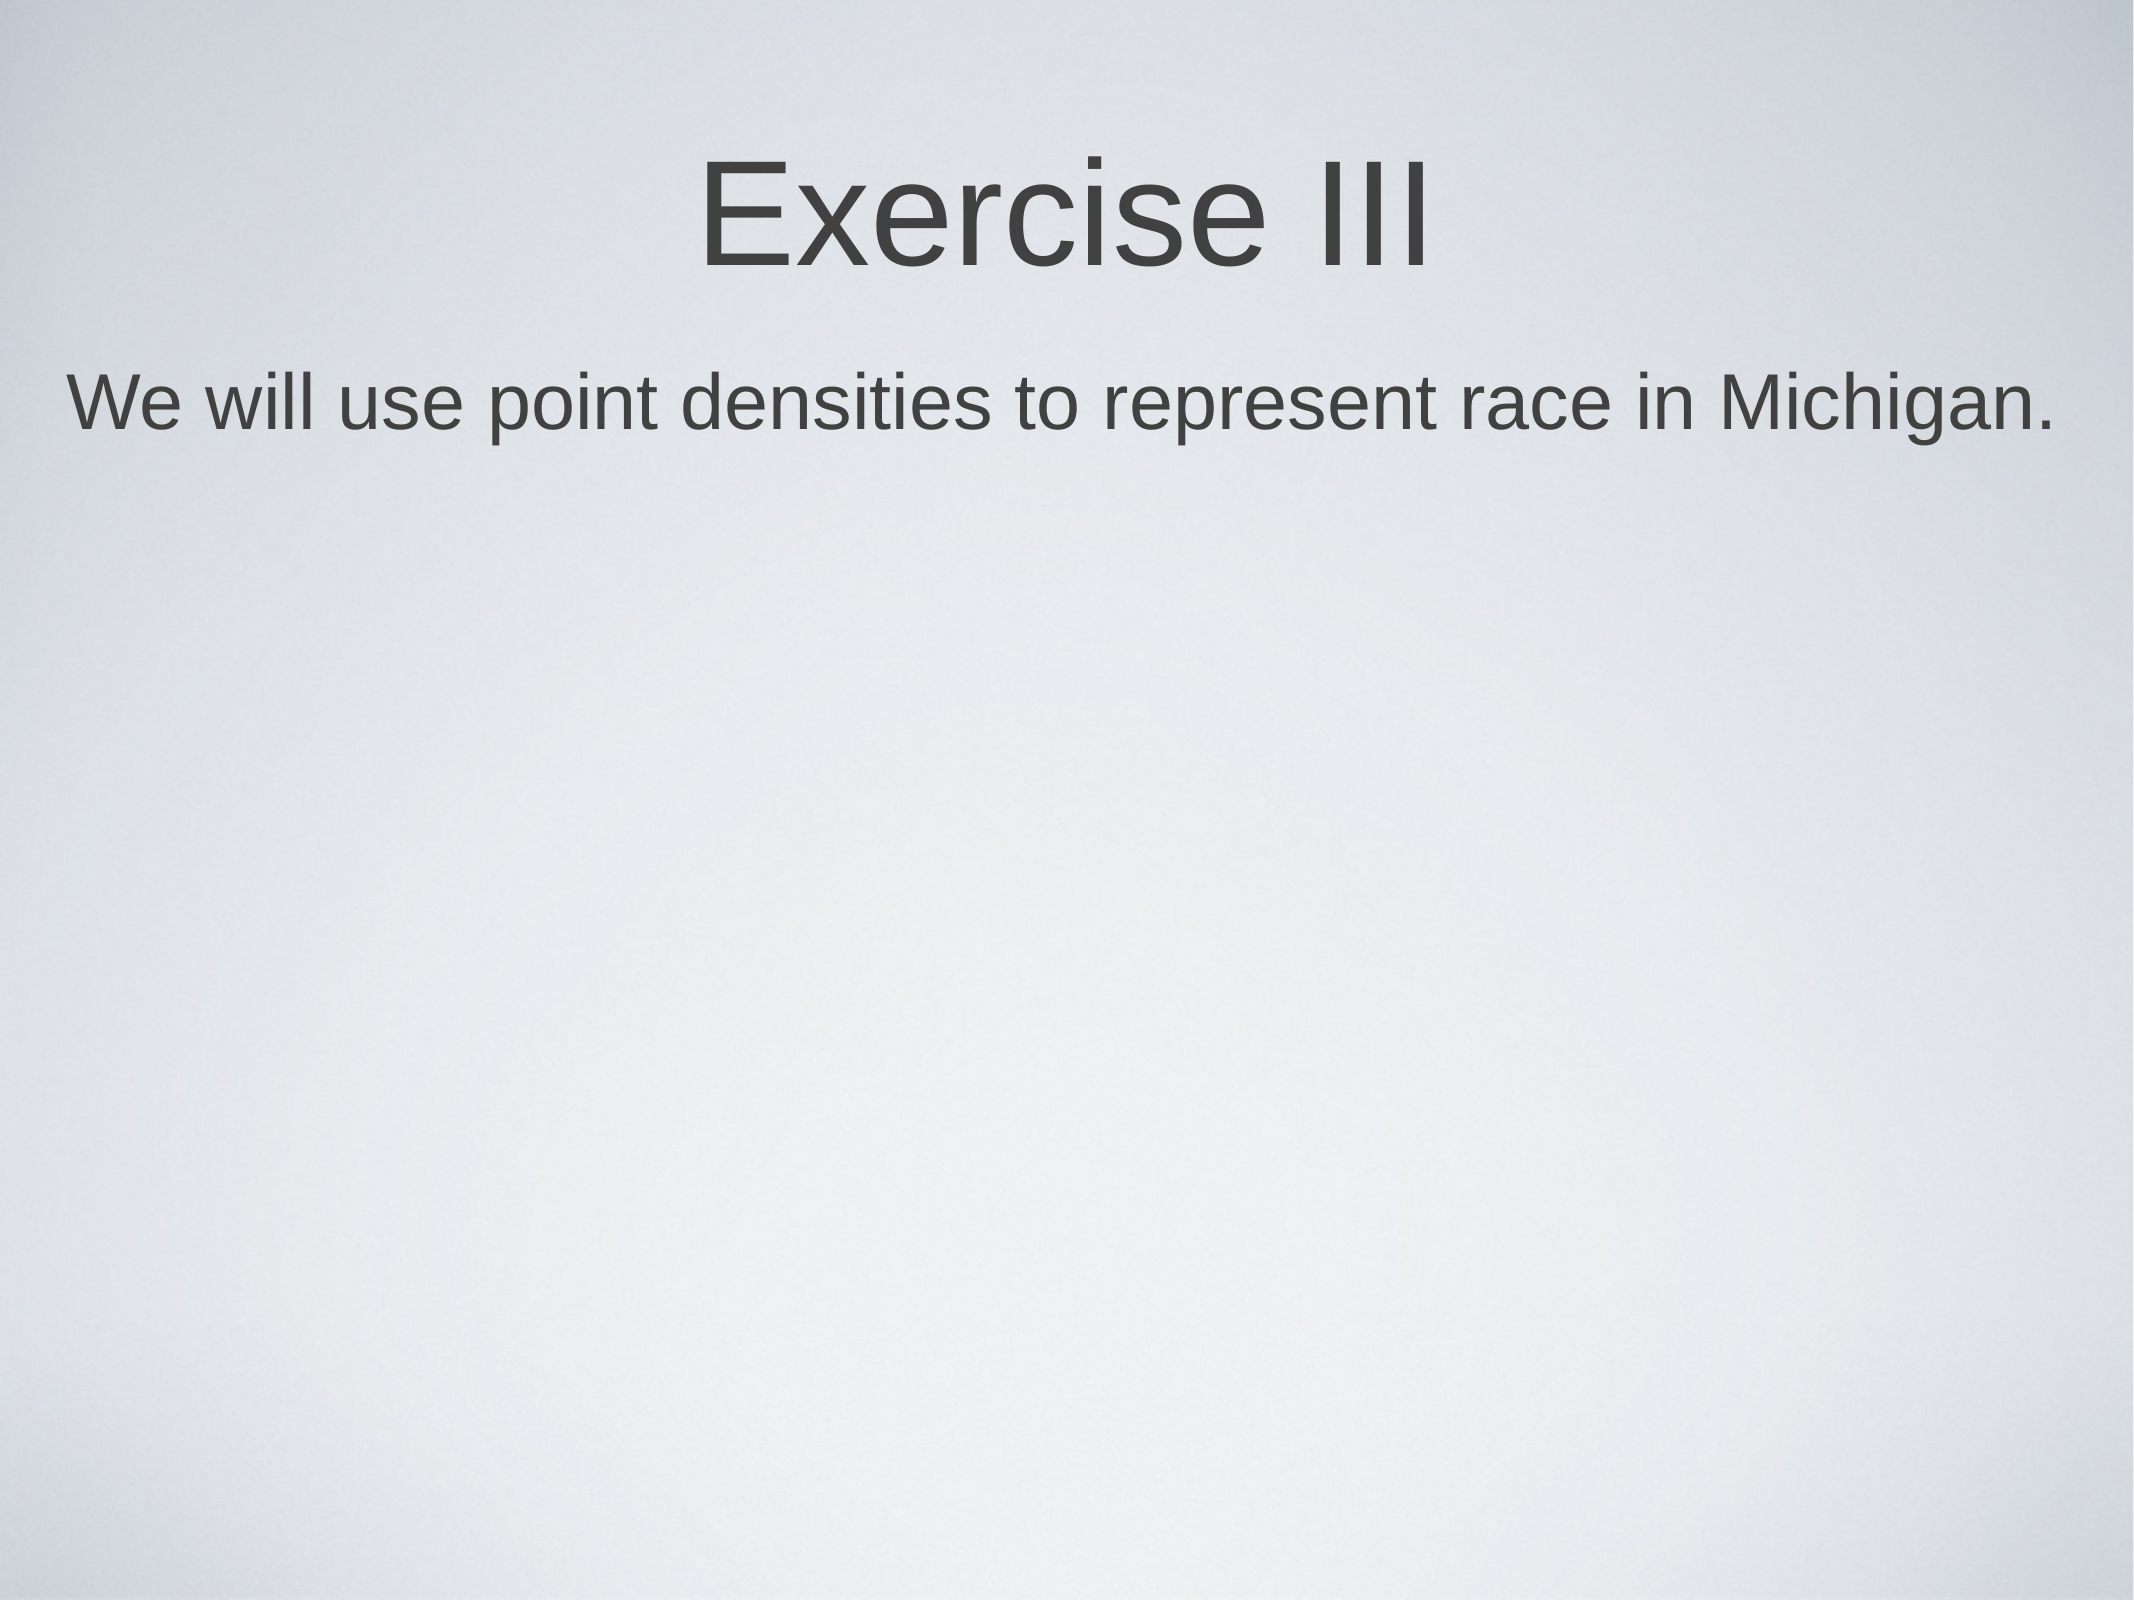

# Exercise III
We will use point densities to represent race in Michigan.